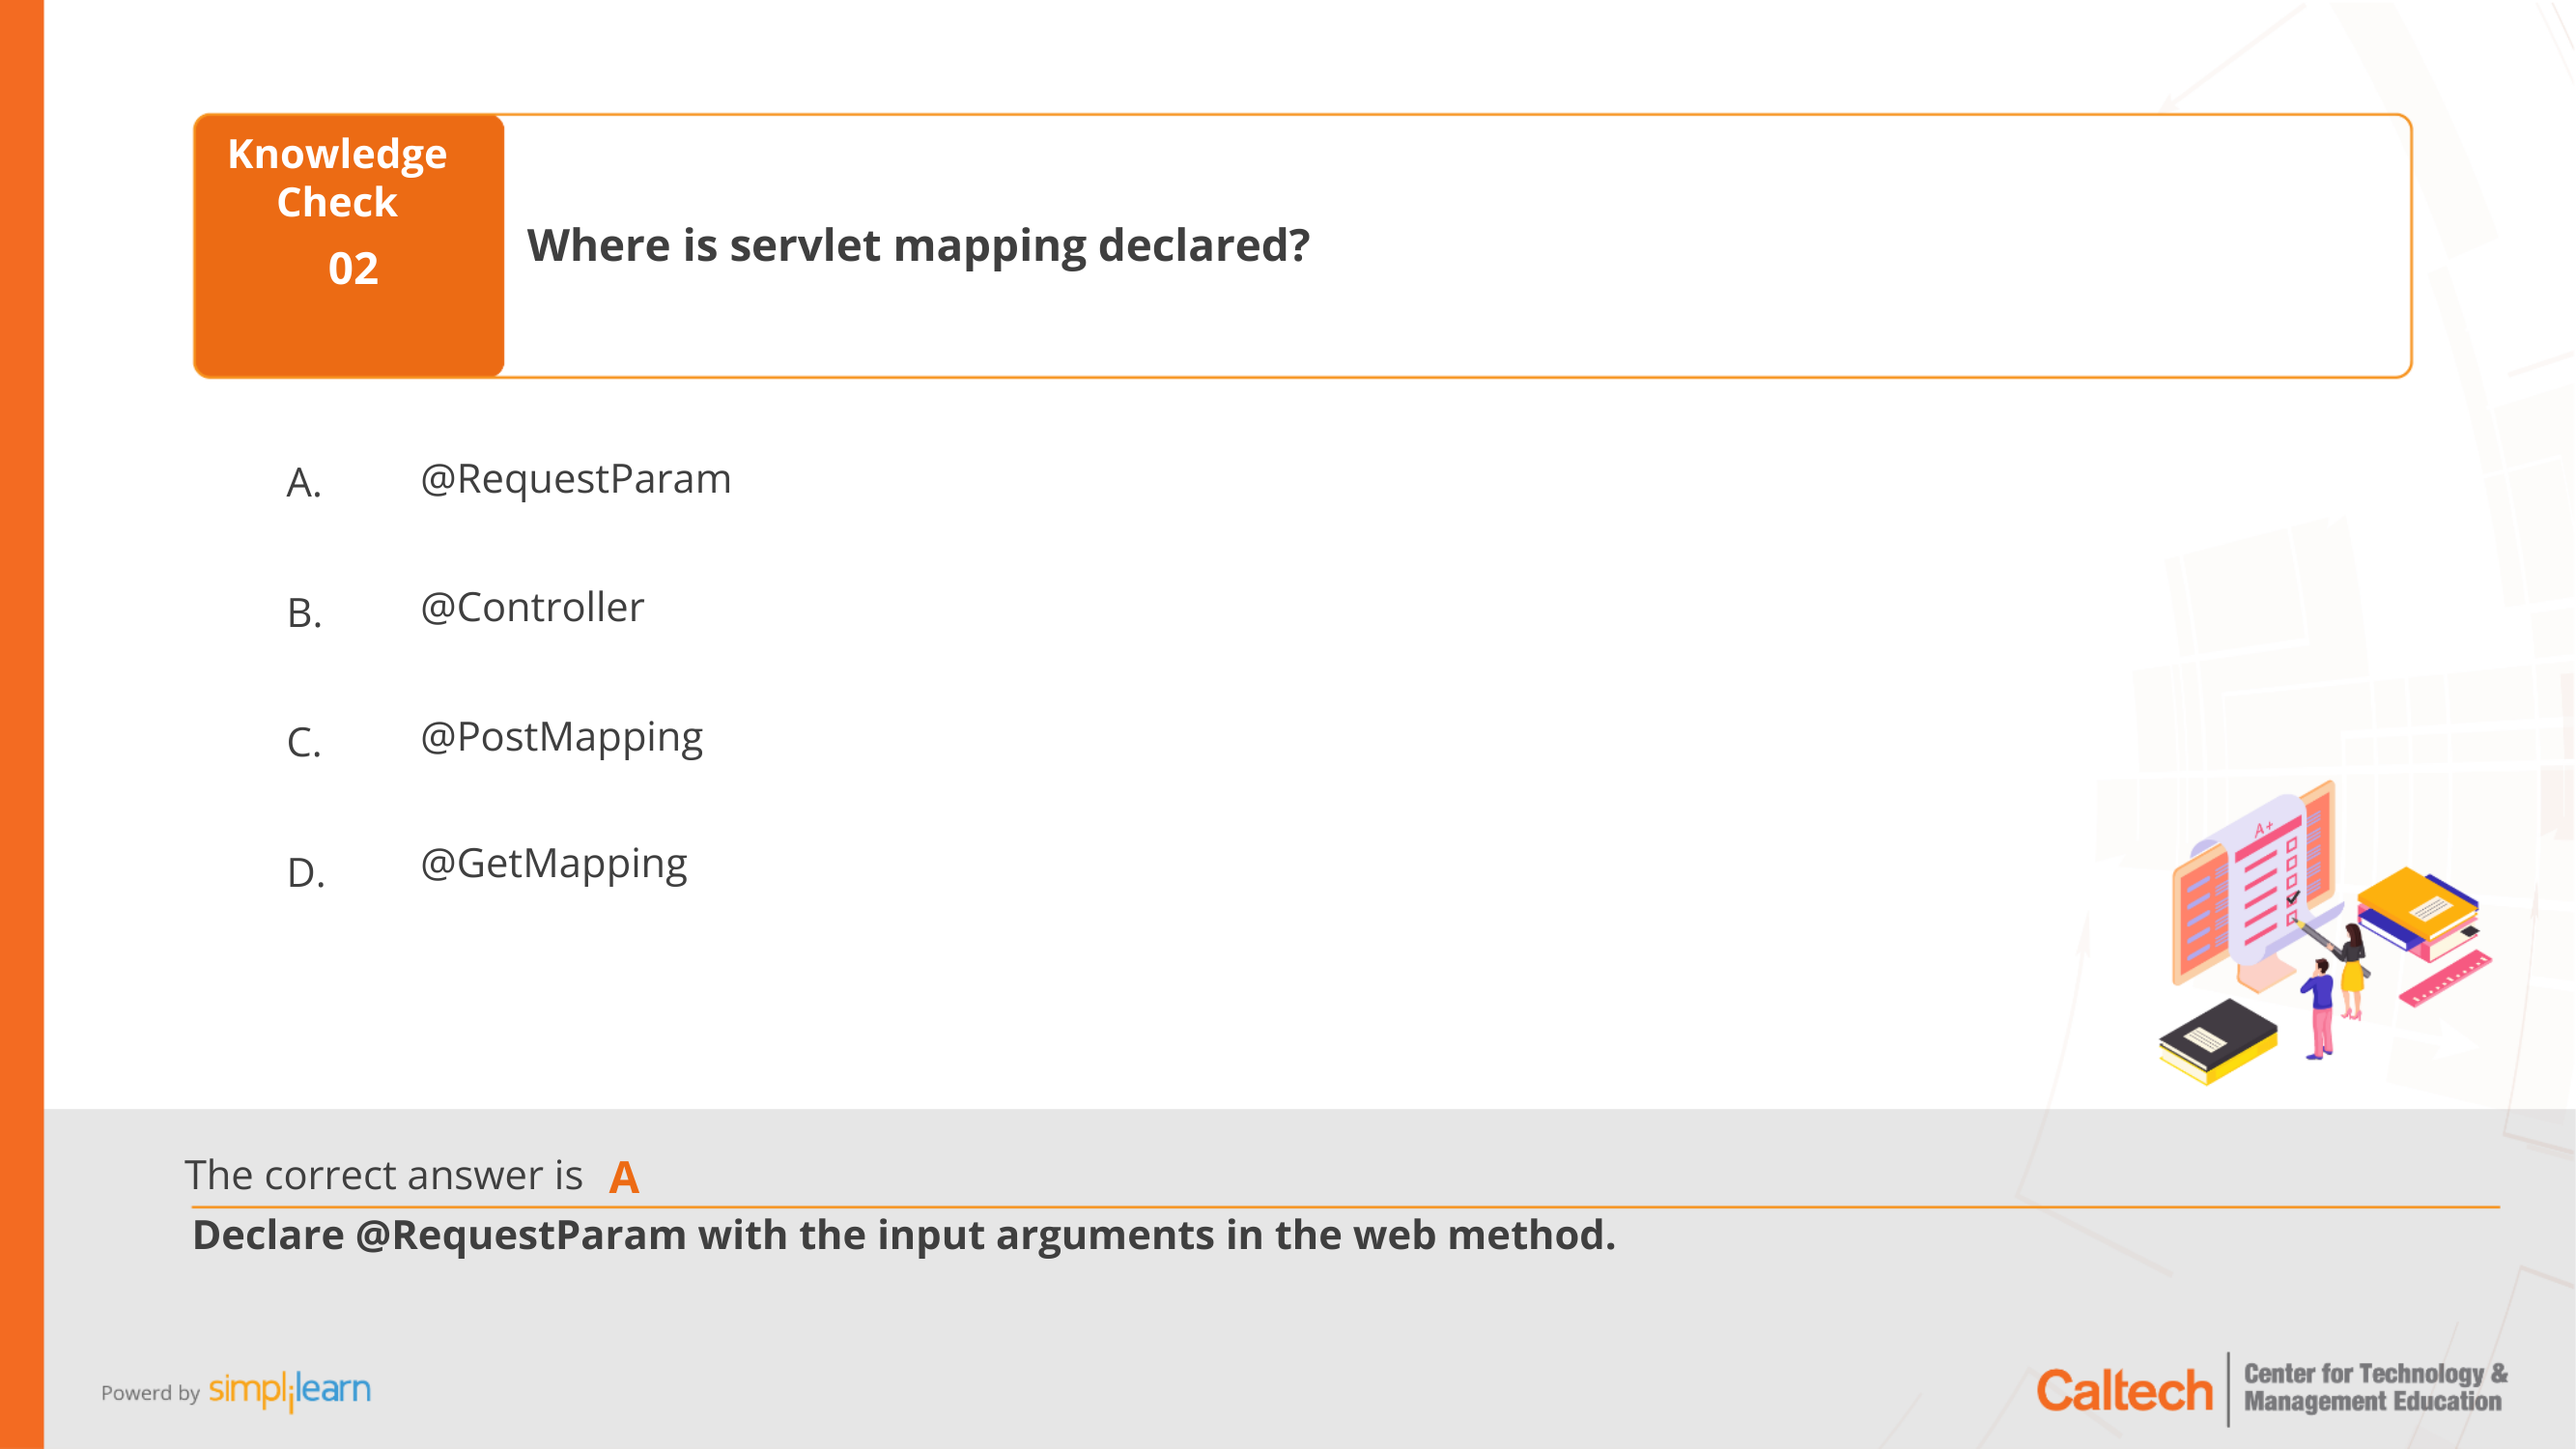

Where is servlet mapping declared?
02
@RequestParam
@Controller
@PostMapping
@GetMapping
A
Declare @RequestParam with the input arguments in the web method.